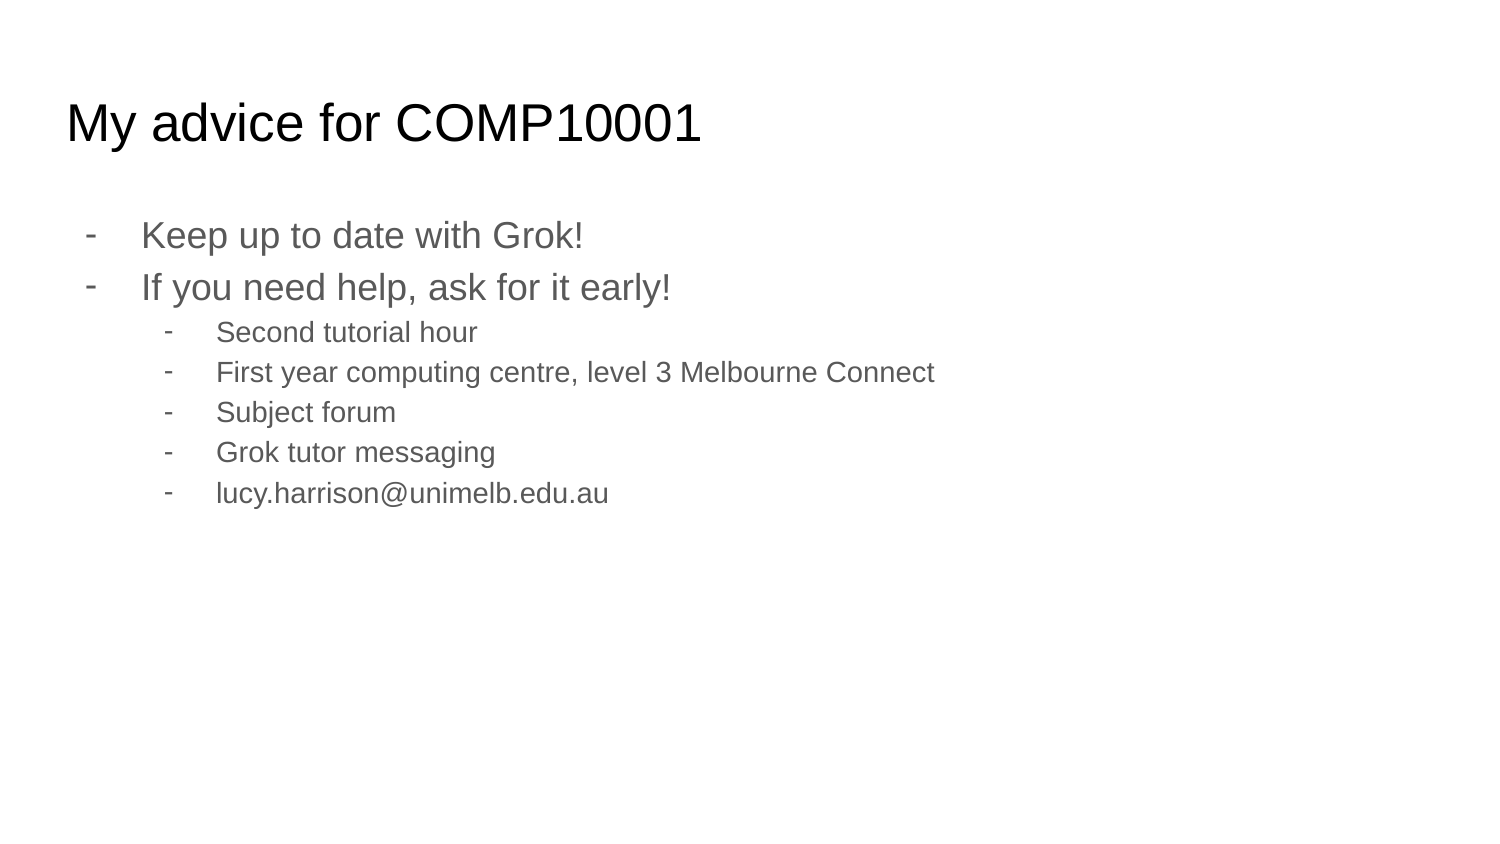

# My advice for COMP10001
Keep up to date with Grok!
If you need help, ask for it early!
Second tutorial hour
First year computing centre, level 3 Melbourne Connect
Subject forum
Grok tutor messaging
lucy.harrison@unimelb.edu.au